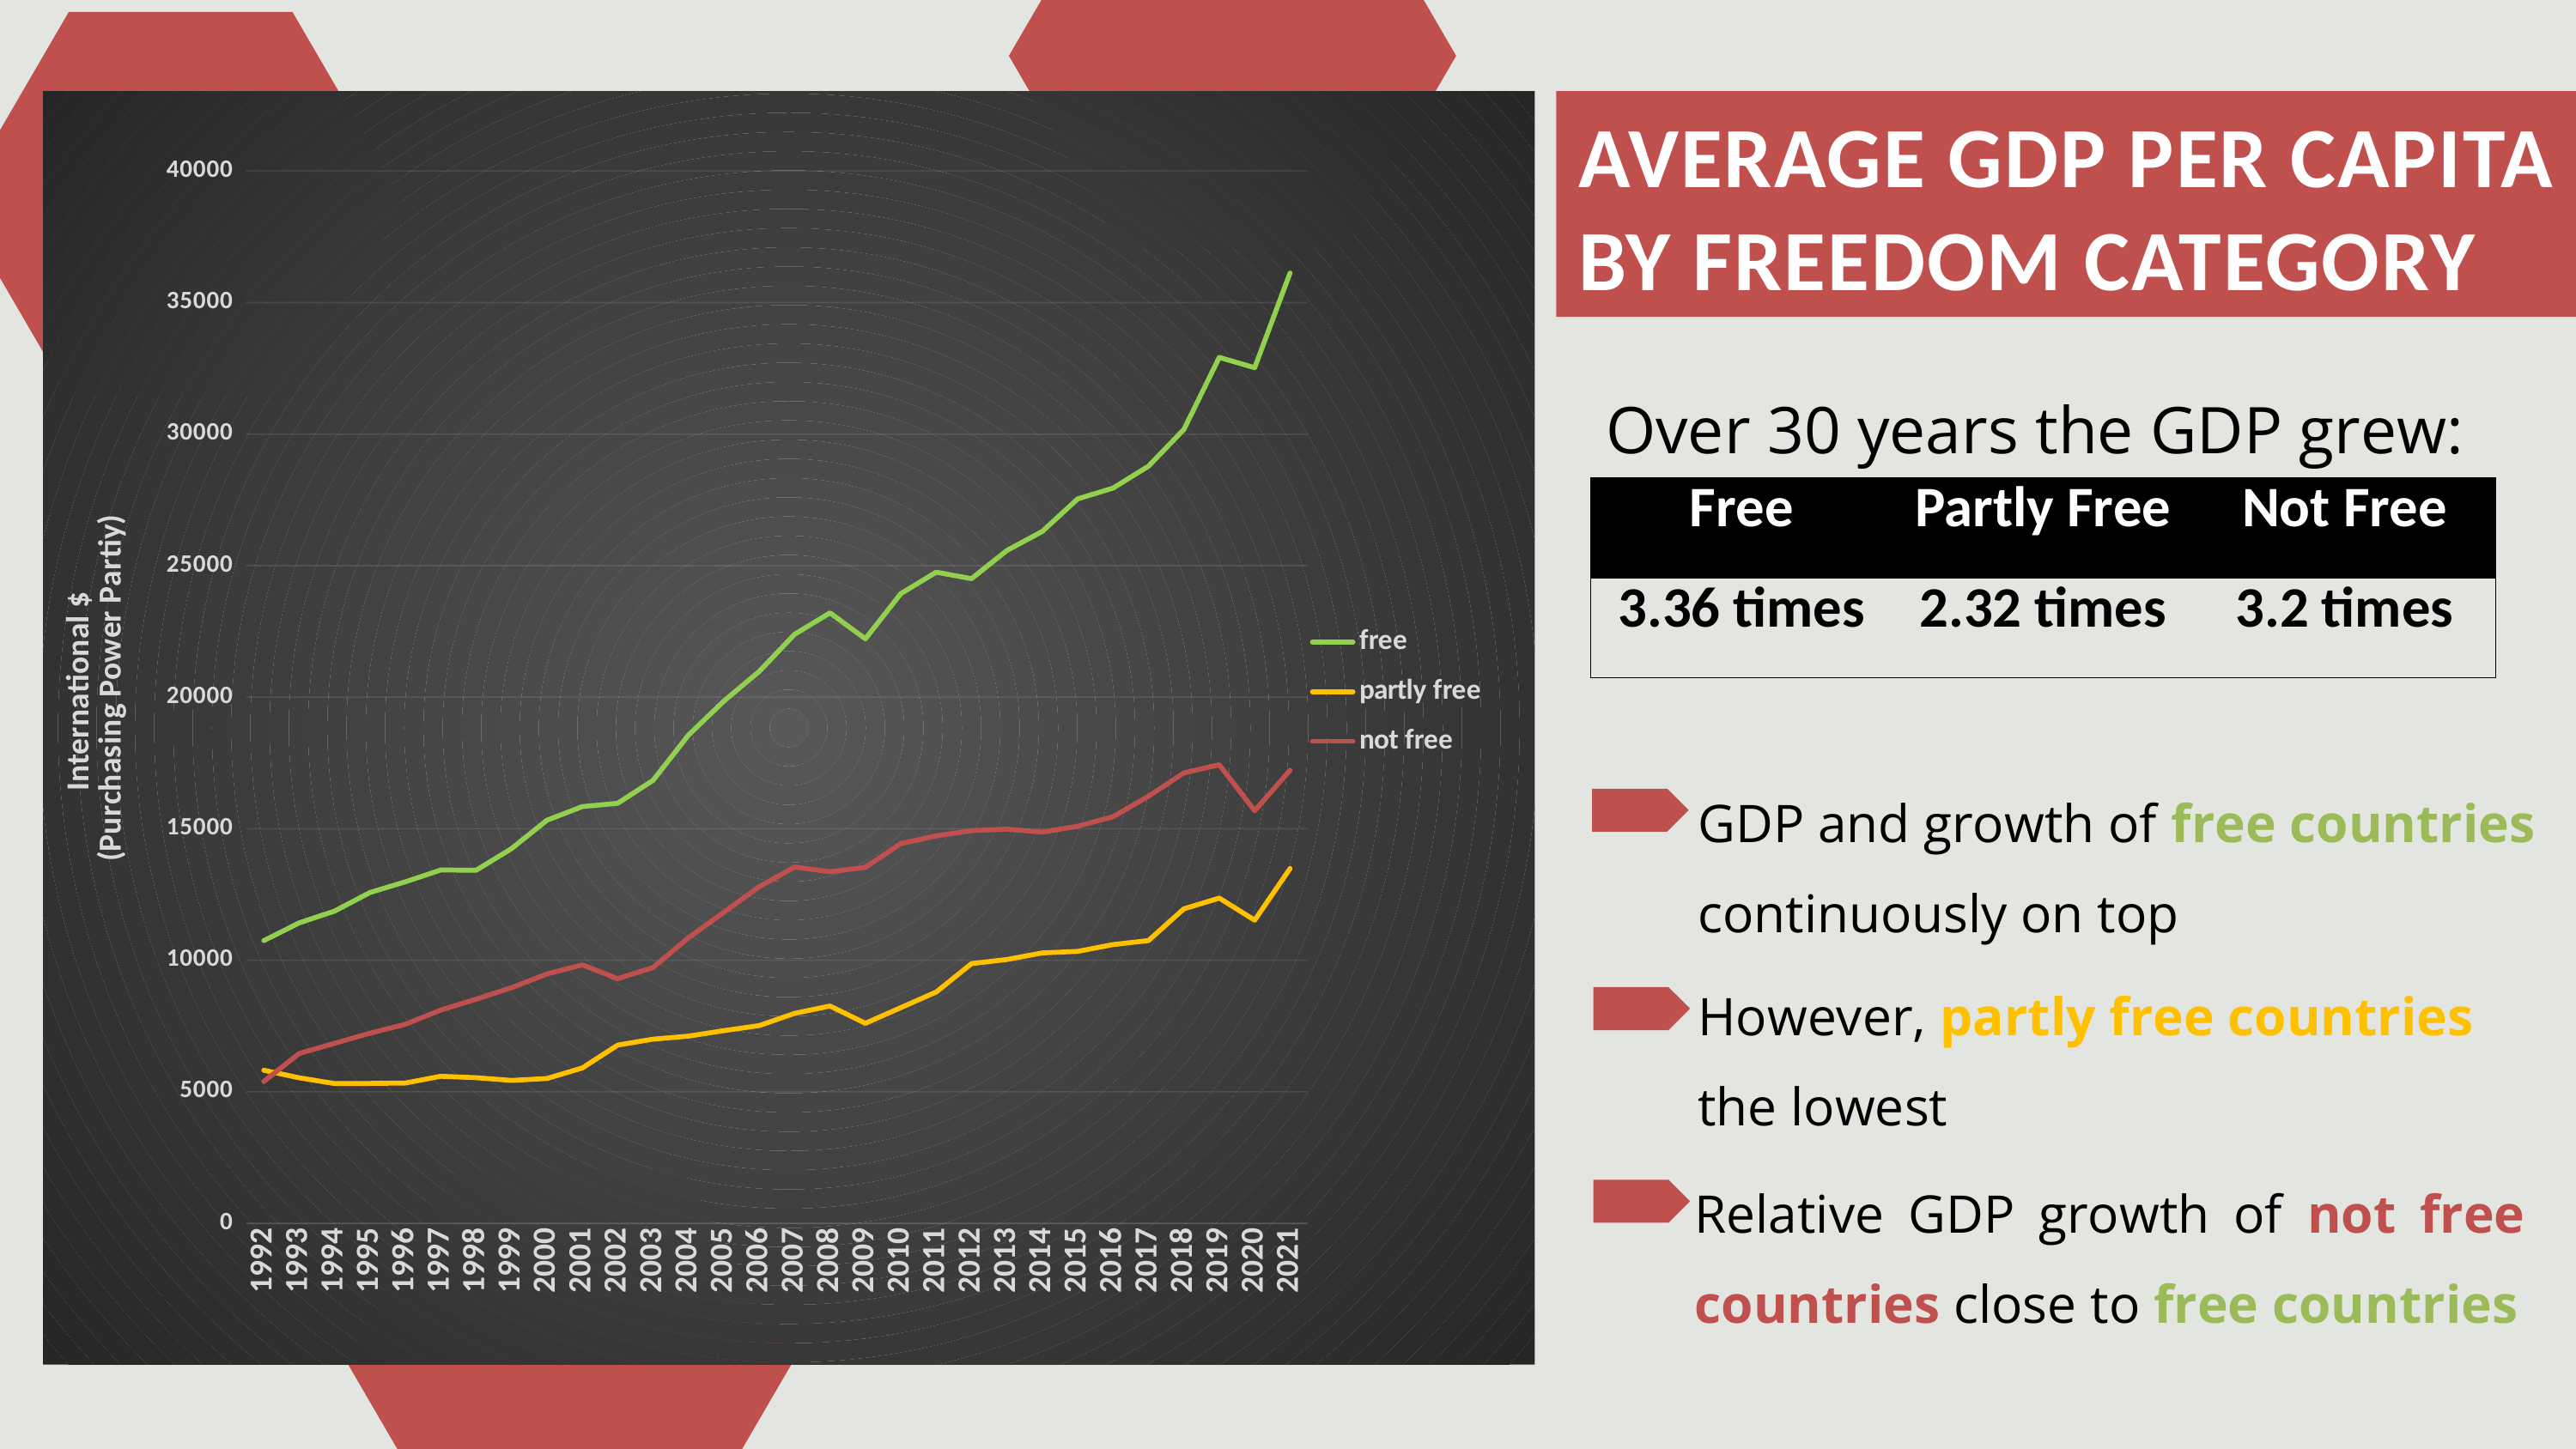

### Chart

| Category | free | partly free | not free |
|---|---|---|---|
| 1992 | 10748.762369863012 | 5821.116746478874 | 5390.921861111111 |
| 1993 | 11423.05092857143 | 5534.619444444443 | 6459.439576923075 |
| 1994 | 11869.403123287673 | 5315.187163934425 | 6844.480509803921 |
| 1995 | 12575.528540540543 | 5320.789677419355 | 7230.042720000001 |
| 1996 | 12983.546337662337 | 5335.842525423727 | 7568.509240000001 |
| 1997 | 13432.718848101267 | 5592.254293103449 | 8108.447510204083 |
| 1998 | 13422.73410588235 | 5537.886314814816 | 8522.780489361703 |
| 1999 | 14244.633602409638 | 5434.156137931035 | 8960.320355555556 |
| 2000 | 15324.792261904766 | 5506.689107142857 | 9479.699543478258 |
| 2001 | 15841.37306024096 | 5908.292122807018 | 9826.566195652176 |
| 2002 | 15967.033465116278 | 6777.357963636367 | 9299.842260869566 |
| 2003 | 16839.591317647064 | 7002.261709090909 | 9729.437361702128 |
| 2004 | 18558.614755813956 | 7118.281444444443 | 10855.485361702129 |
| 2005 | 19854.31101162791 | 7326.361189655171 | 11826.415930232559 |
| 2006 | 20982.599318181823 | 7519.198482758618 | 12797.501279069766 |
| 2007 | 22391.69570454546 | 7984.170816666665 | 13546.048268292681 |
| 2008 | 23208.791356321843 | 8262.430338709679 | 13364.968050000005 |
| 2009 | 22221.00301149426 | 7605.625175438595 | 13533.784733333332 |
| 2010 | 23936.96845238094 | 8200.842033898305 | 14435.31352272727 |
| 2011 | 24753.004571428588 | 8792.678288135598 | 14728.907318181817 |
| 2012 | 24505.891206896555 | 9874.011315789474 | 14928.750279069764 |
| 2013 | 25578.55543529412 | 10031.626741379308 | 14983.804931818177 |
| 2014 | 26302.199465116268 | 10279.85274074074 | 14871.740978723405 |
| 2015 | 27539.069666666666 | 10340.491631578947 | 15095.612673913043 |
| 2016 | 27949.435494117664 | 10598.420982456139 | 15456.447200000002 |
| 2017 | 28782.247813953494 | 10749.736053571429 | 16238.082844444445 |
| 2018 | 30177.993500000004 | 11955.902421052635 | 17121.195586956517 |
| 2019 | 32916.225246913586 | 12364.00350819672 | 17432.08242222222 |
| 2020 | 32525.42082499999 | 11525.416087719292 | 15683.668816326535 |
| 2021 | 36126.881740740755 | 13489.508203703703 | 17224.186921568624 |
AVeraGe GDP per capita
by Freedom Category
Over 30 years the GDP grew:
| Free | Partly Free | Not Free |
| --- | --- | --- |
| 3.36 times | 2.32 times | 3.2 times |
GDP and growth of free countries
continuously on top

However, partly free countries
the lowest

Relative GDP growth of not free countries close to free countries